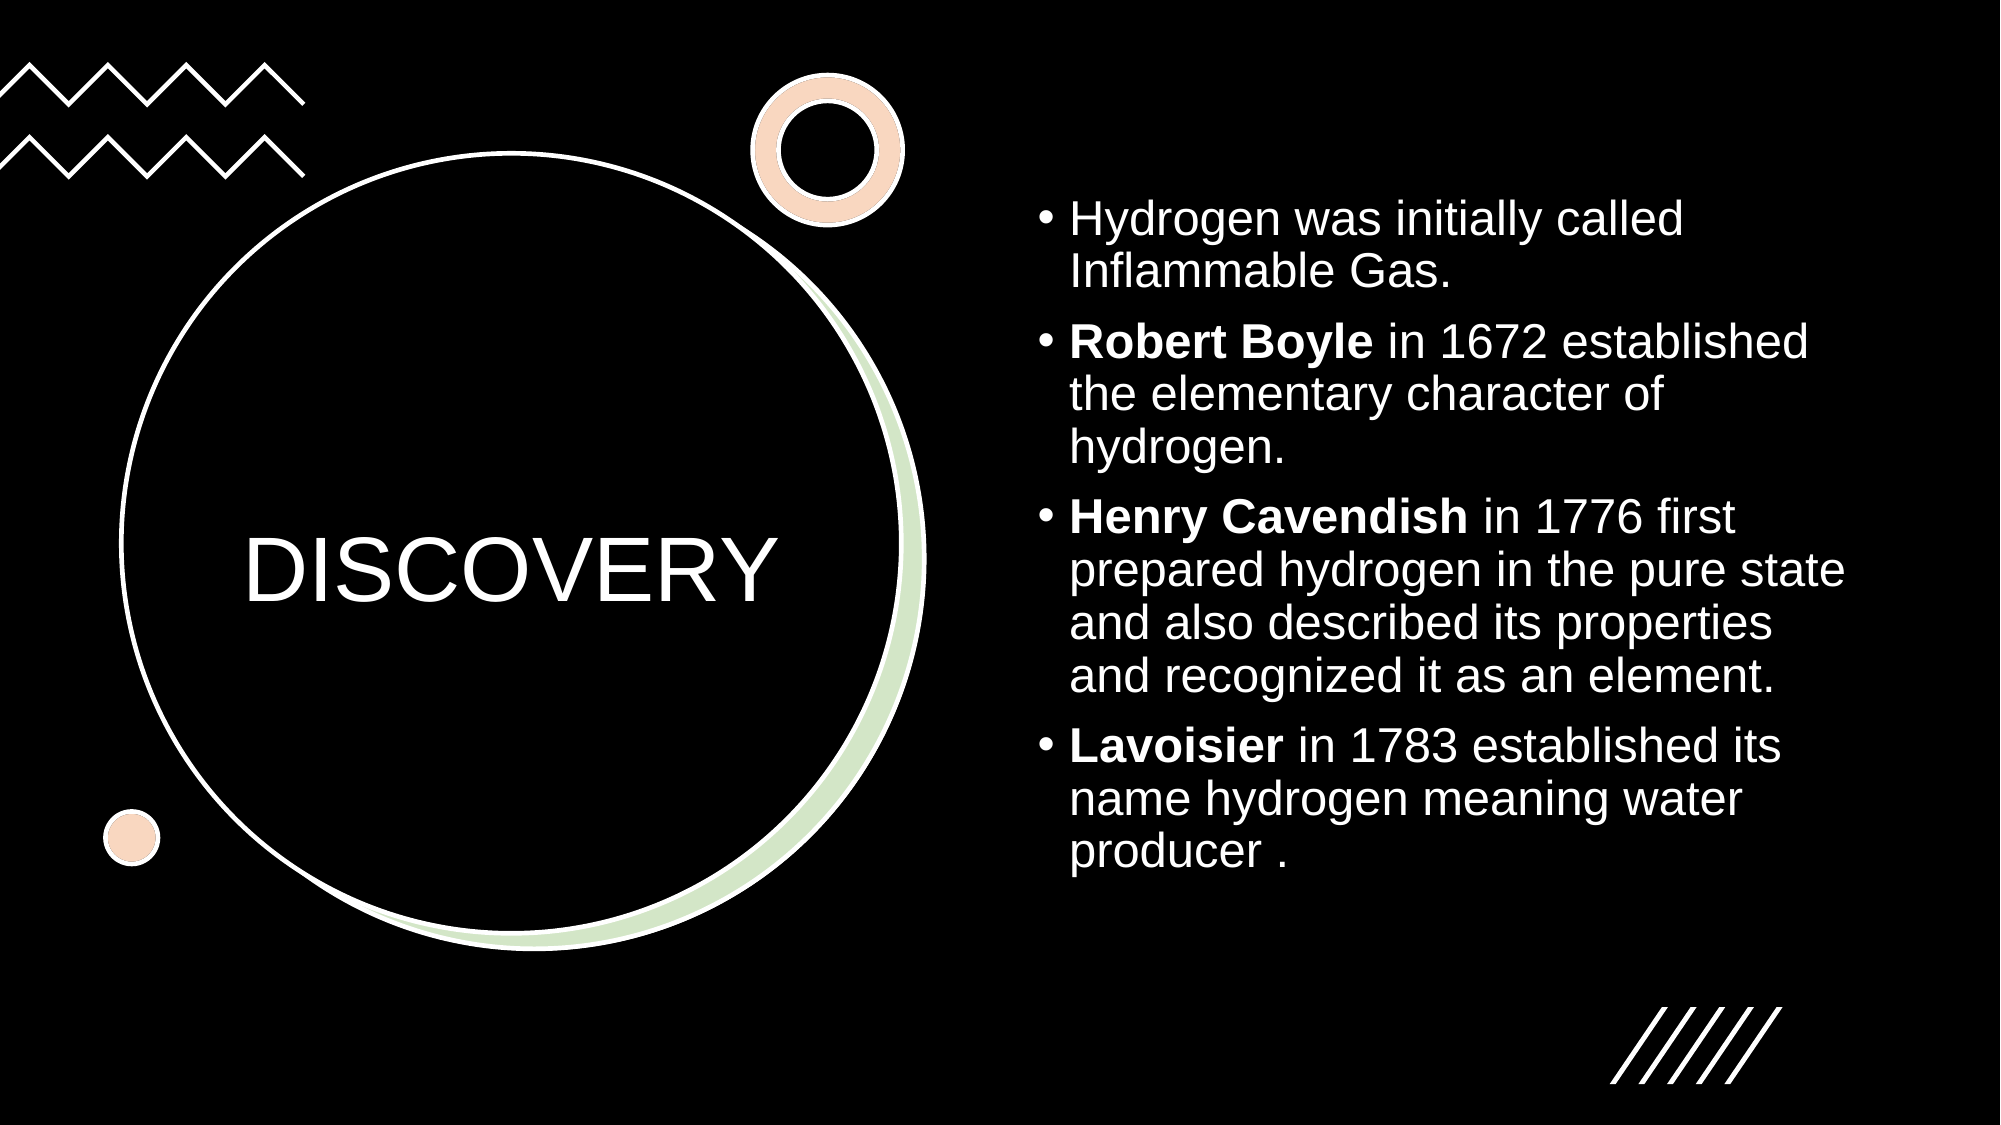

Hydrogen was initially called Inflammable Gas.
Robert Boyle in 1672 established the elementary character of hydrogen.
Henry Cavendish in 1776 first prepared hydrogen in the pure state and also described its properties and recognized it as an element.
Lavoisier in 1783 established its name hydrogen meaning water producer .
# DISCOVERY